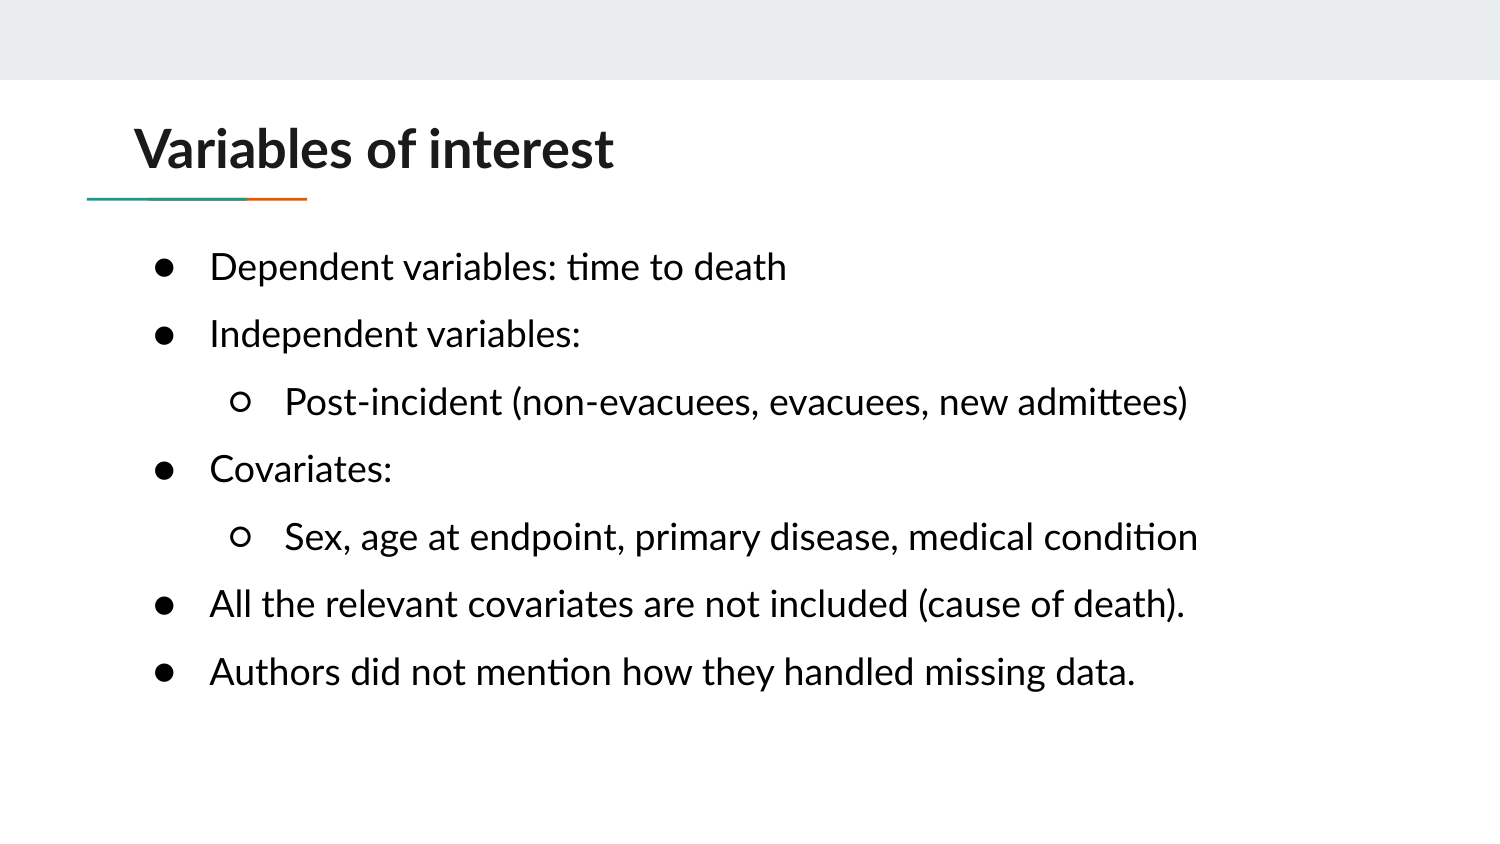

# Variables of interest
Dependent variables: time to death
Independent variables:
Post-incident (non-evacuees, evacuees, new admittees)
Covariates:
Sex, age at endpoint, primary disease, medical condition
All the relevant covariates are not included (cause of death).
Authors did not mention how they handled missing data.